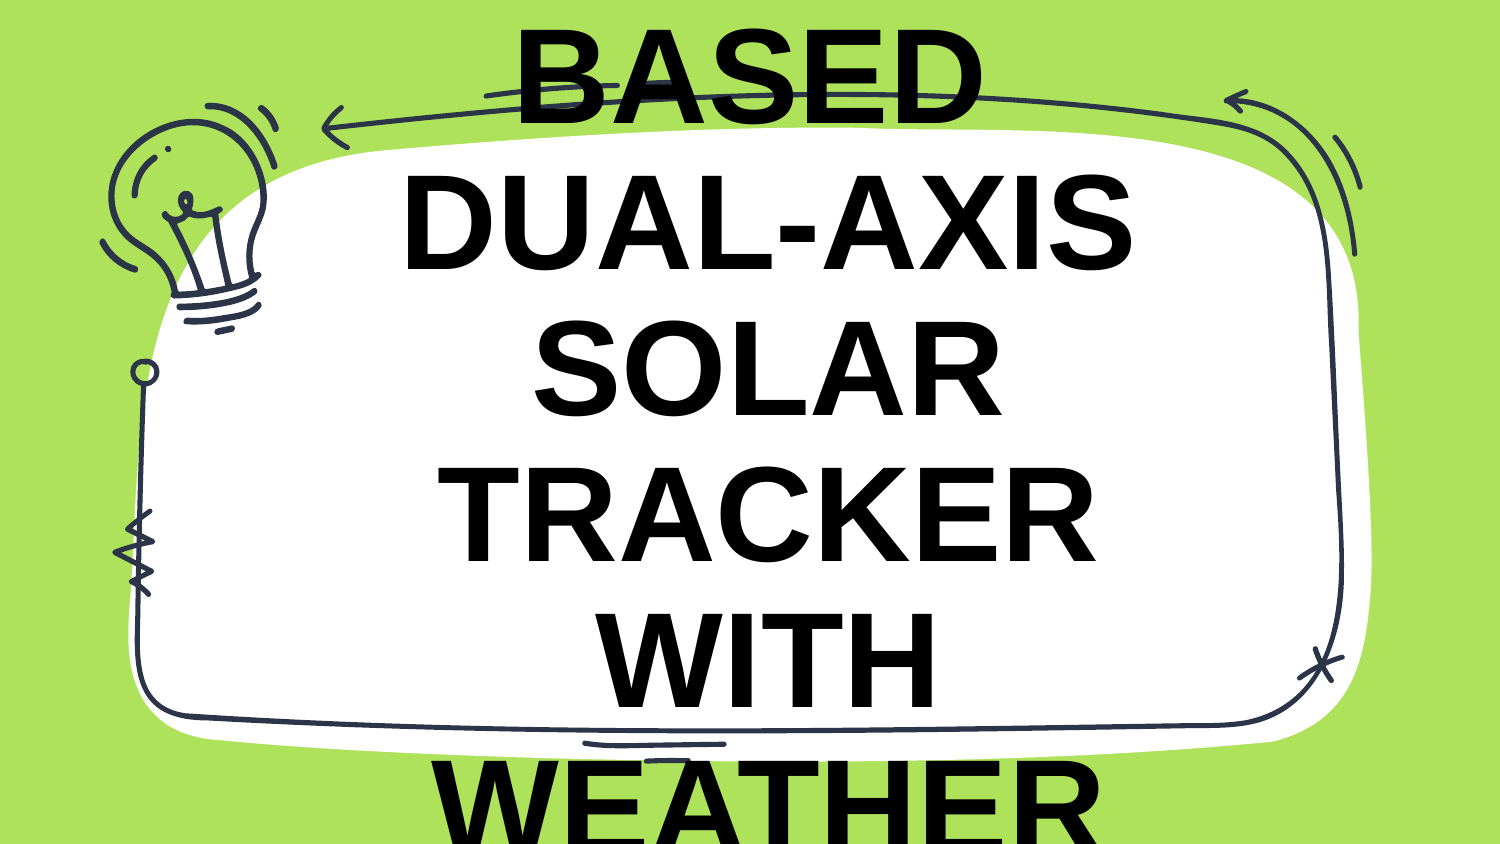

# ARDUINO-BASED DUAL-AXIS SOLAR TRACKER WITH WEATHER MONITOR